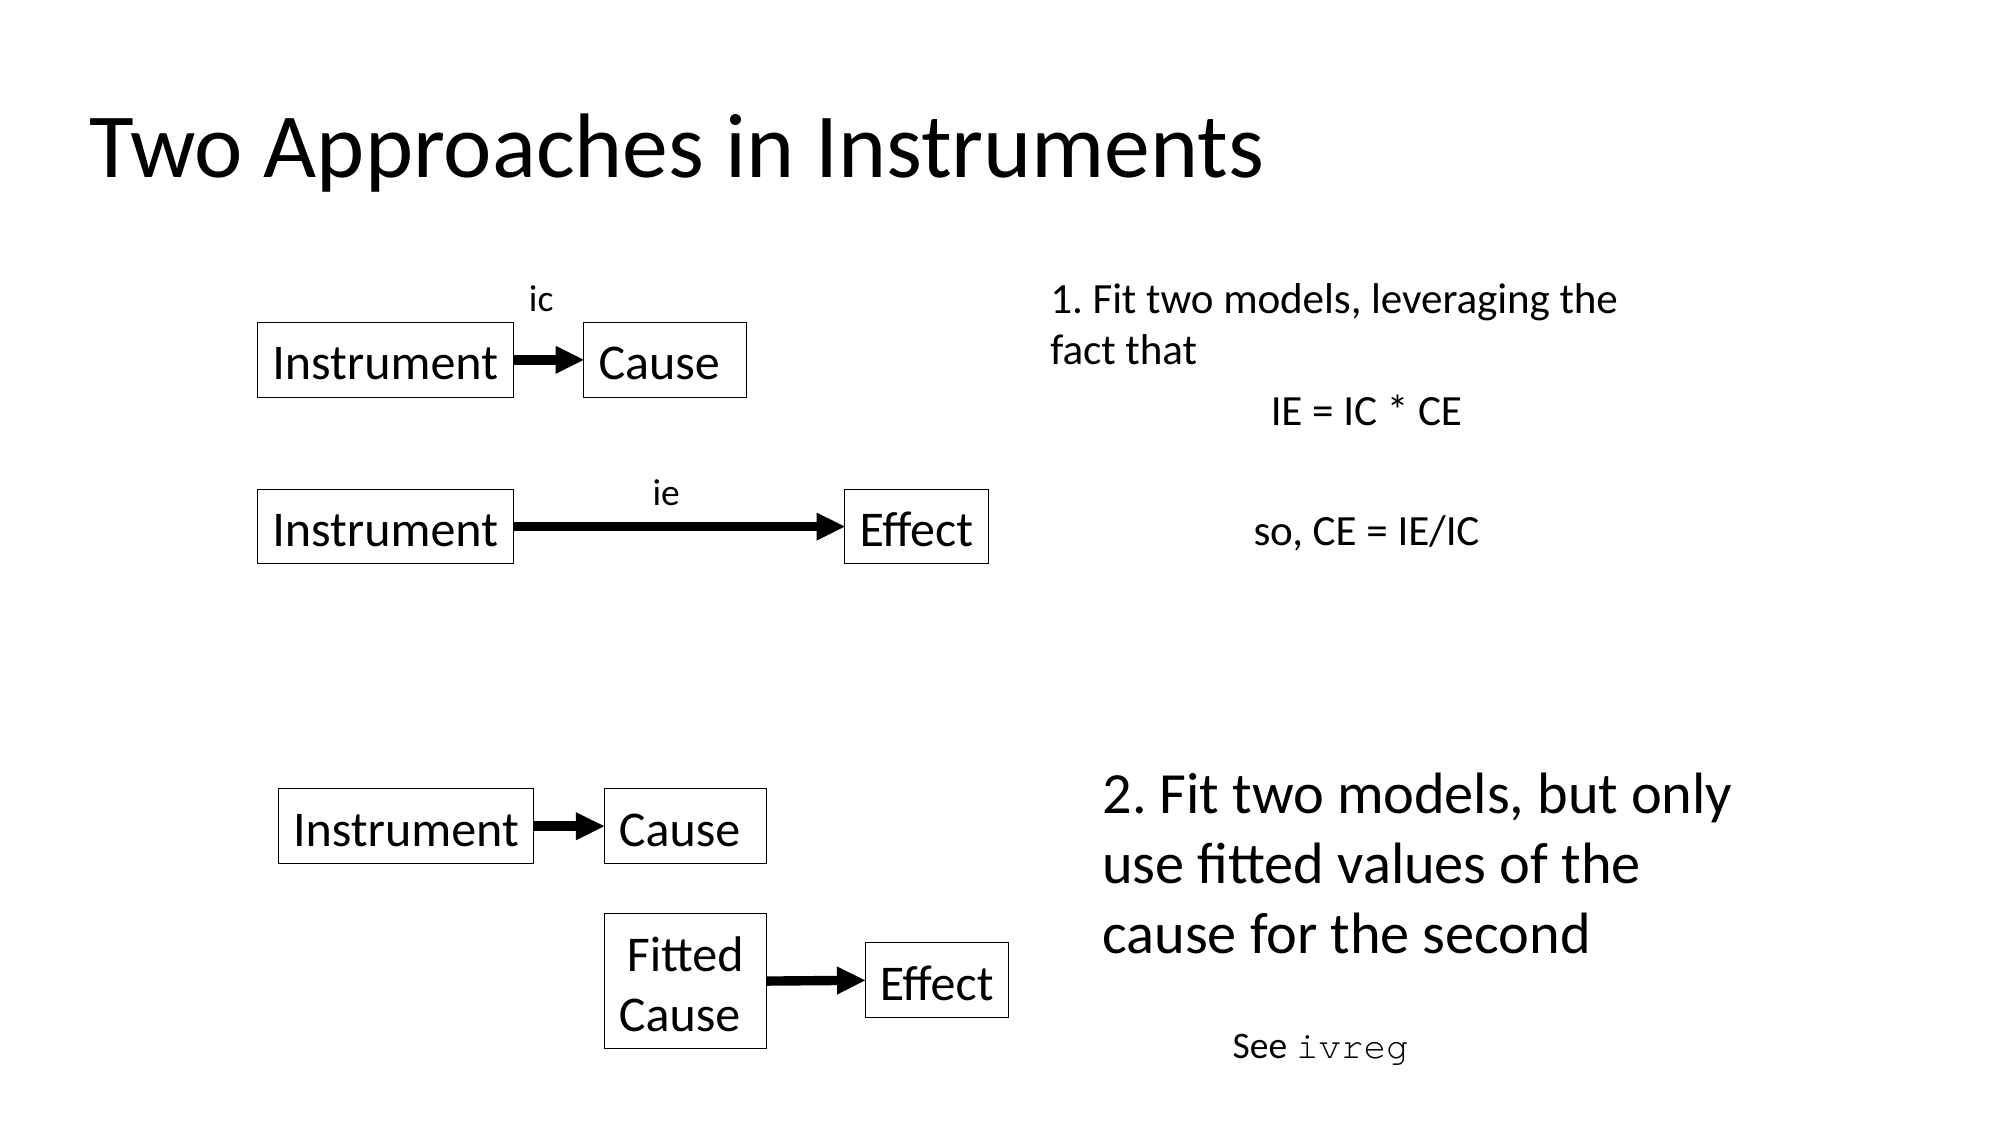

# Two Approaches in Instruments
1. Fit two models, leveraging the fact that
IE = IC * CE

so, CE = IE/IC
ic
Instrument
Cause
ie
Instrument
Effect
2. Fit two models, but only use fitted values of the cause for the second
Instrument
Cause
Fitted
Cause
Effect
See ivreg